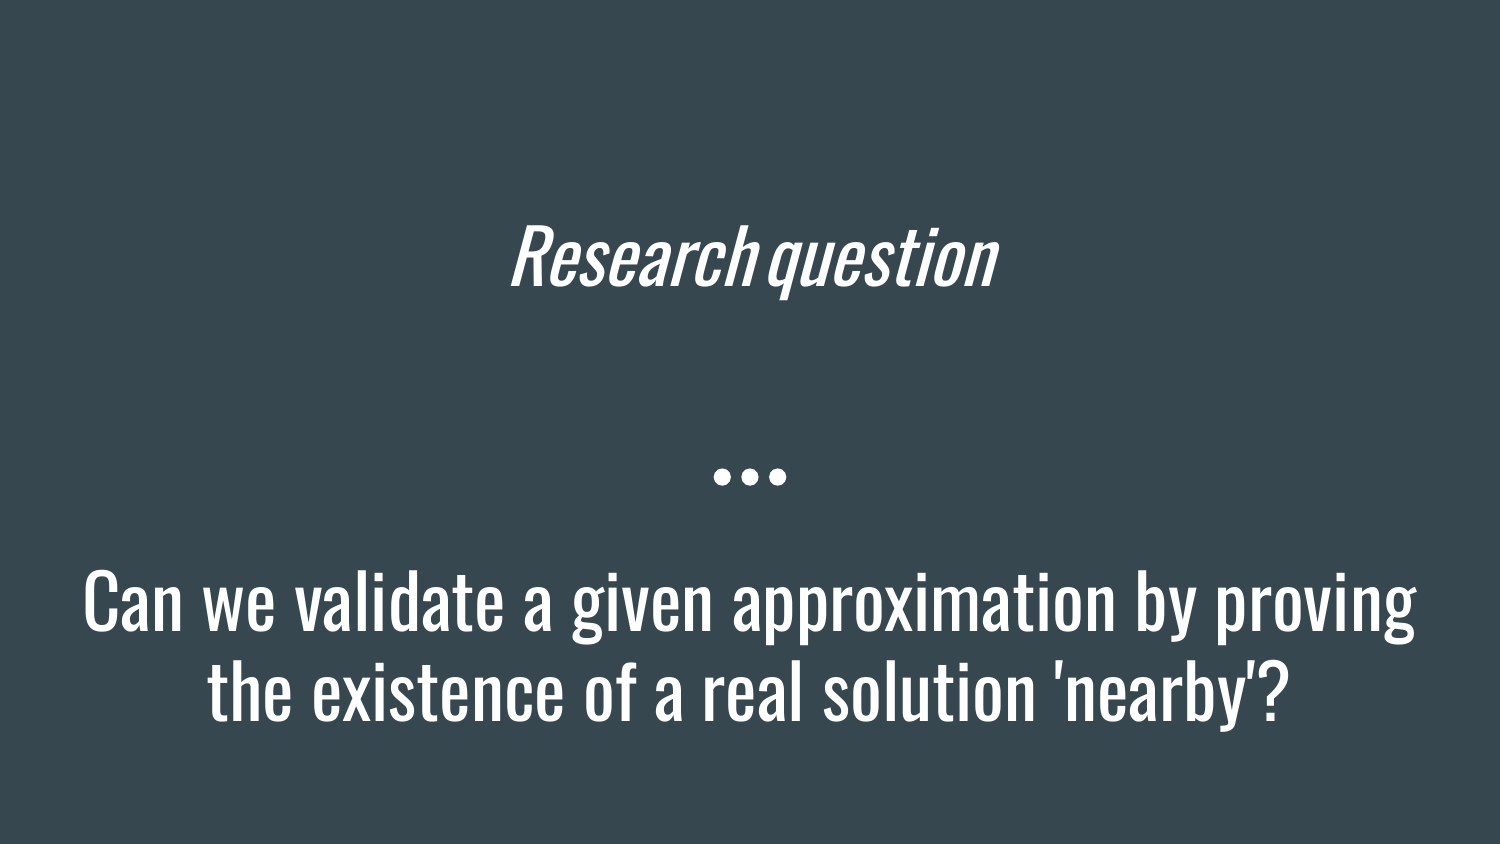

Research question
# Can we validate a given approximation by proving the existence of a real solution 'nearby'?